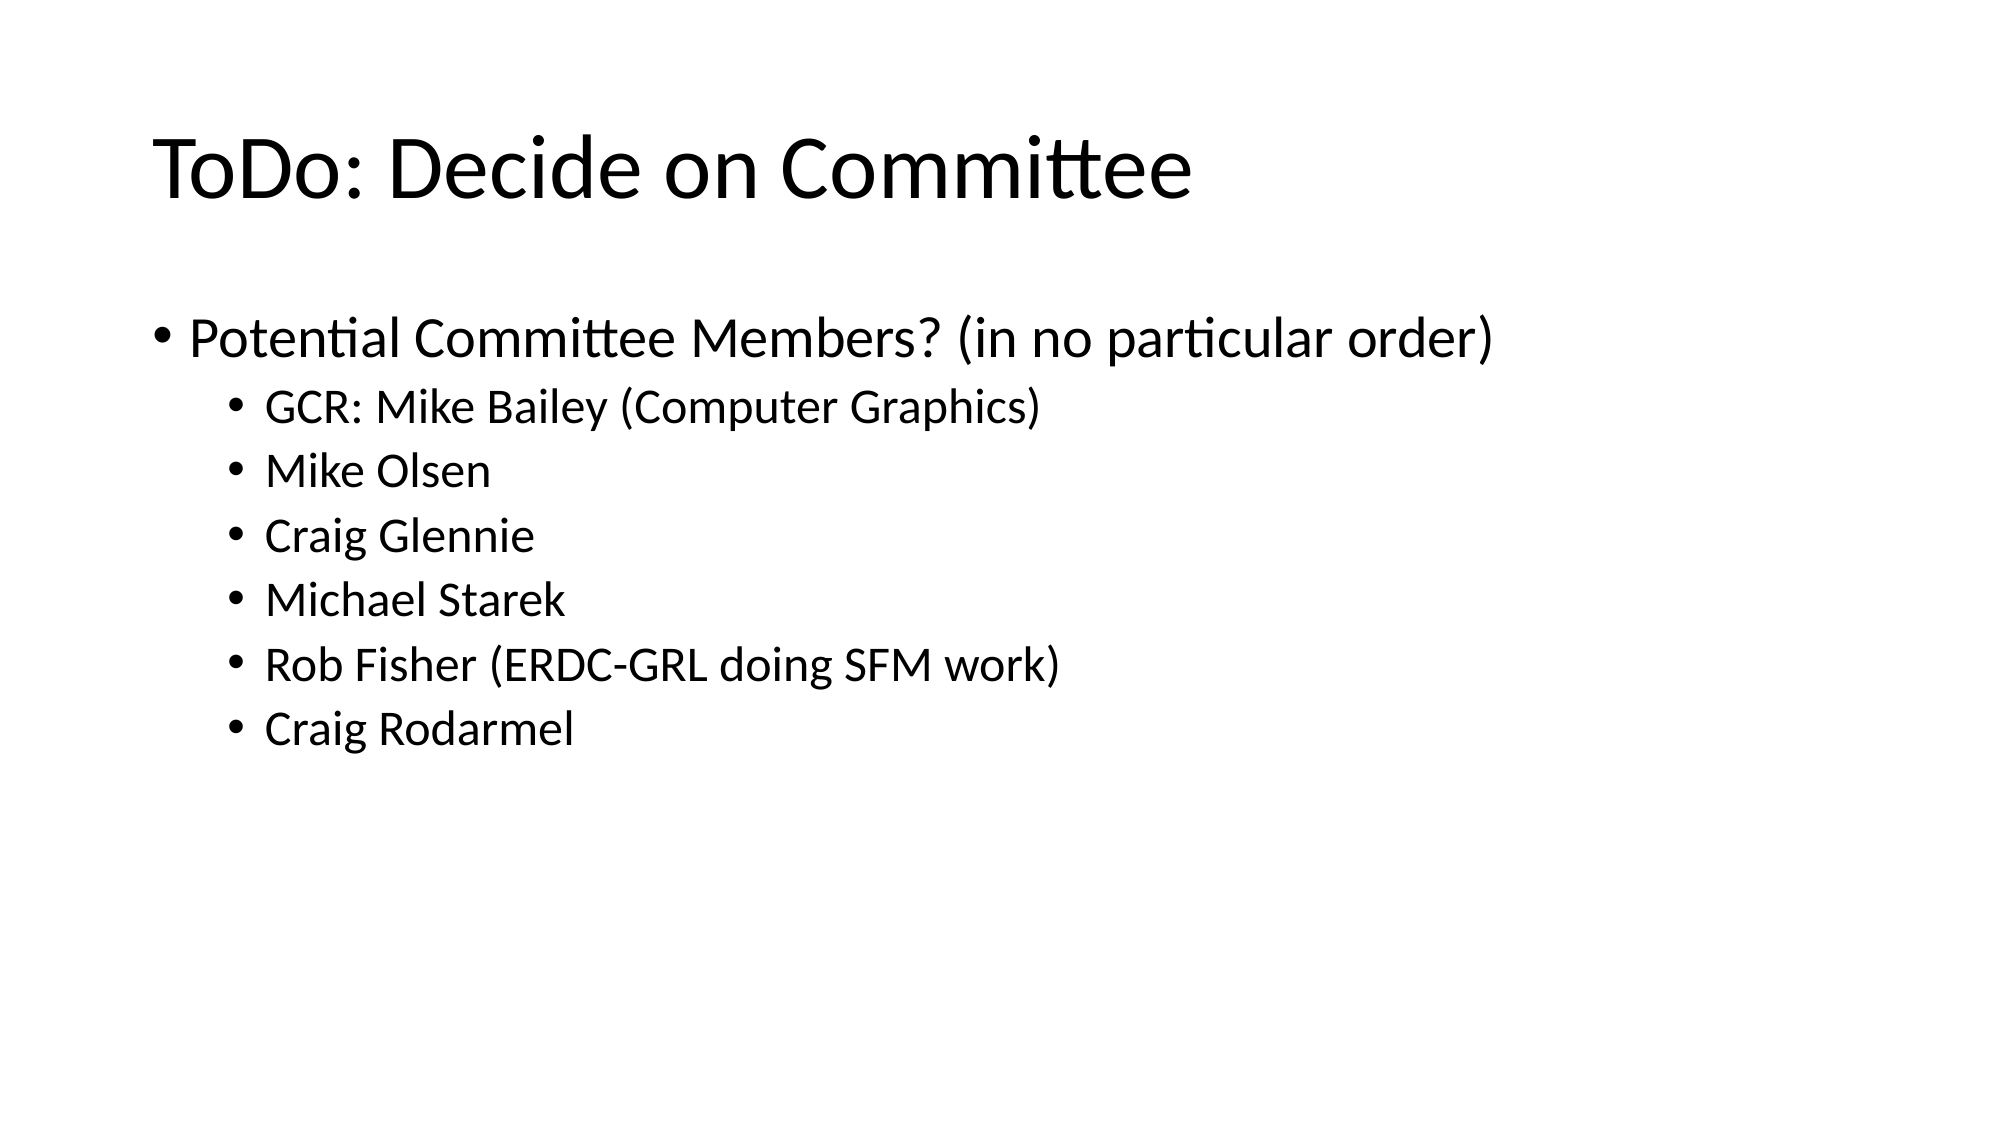

# ToDo: Decide on Committee
Potential Committee Members? (in no particular order)
GCR: Mike Bailey (Computer Graphics)
Mike Olsen
Craig Glennie
Michael Starek
Rob Fisher (ERDC-GRL doing SFM work)
Craig Rodarmel